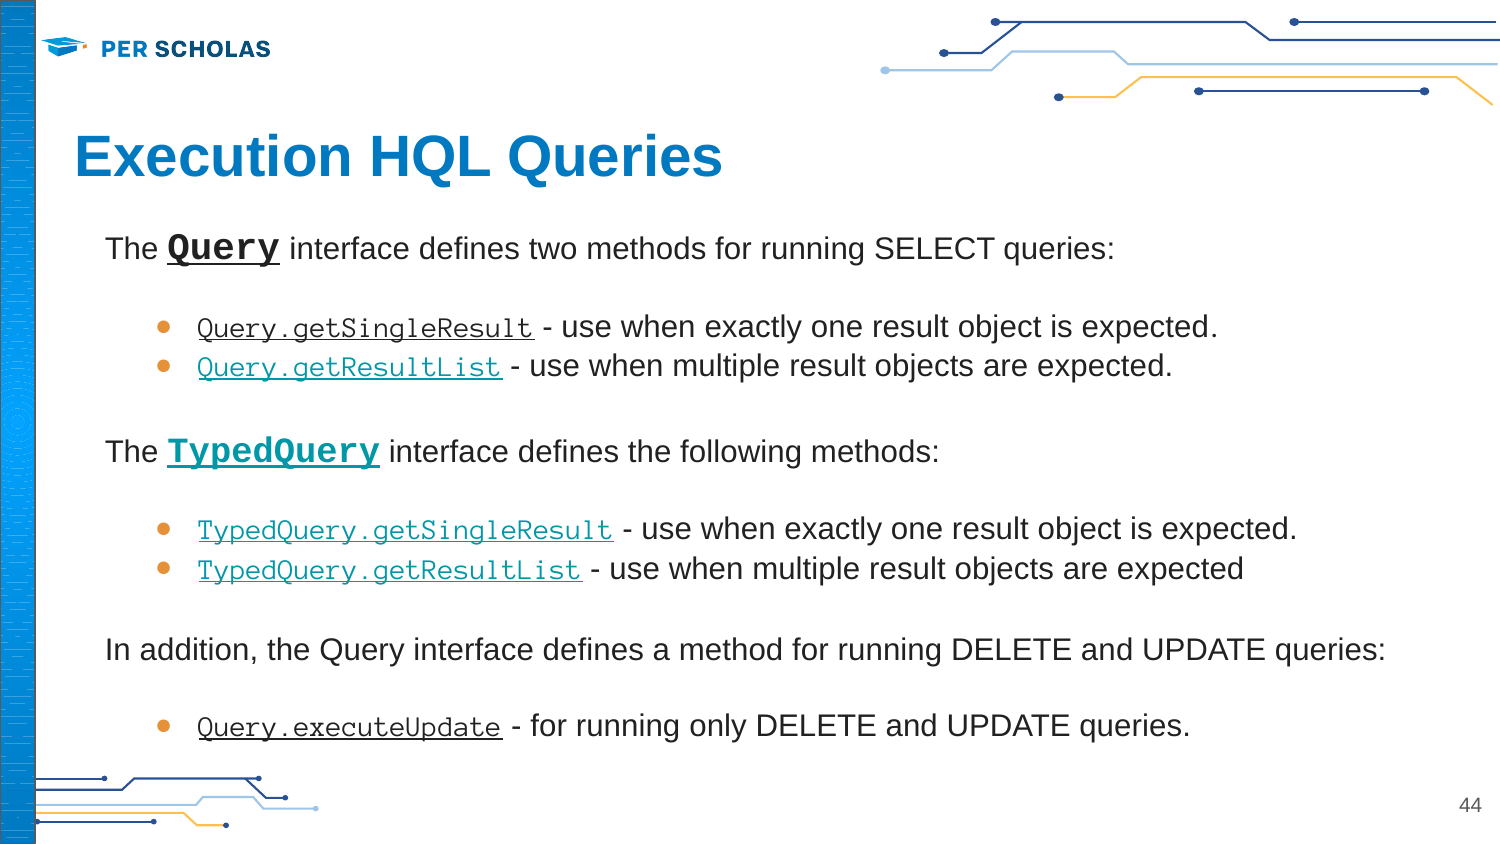

# Execution HQL Queries
The Query interface defines two methods for running SELECT queries:
Query.getSingleResult - use when exactly one result object is expected.
Query.getResultList - use when multiple result objects are expected.
The TypedQuery interface defines the following methods:
TypedQuery.getSingleResult - use when exactly one result object is expected.
TypedQuery.getResultList - use when multiple result objects are expected
In addition, the Query interface defines a method for running DELETE and UPDATE queries:
Query.executeUpdate - for running only DELETE and UPDATE queries.